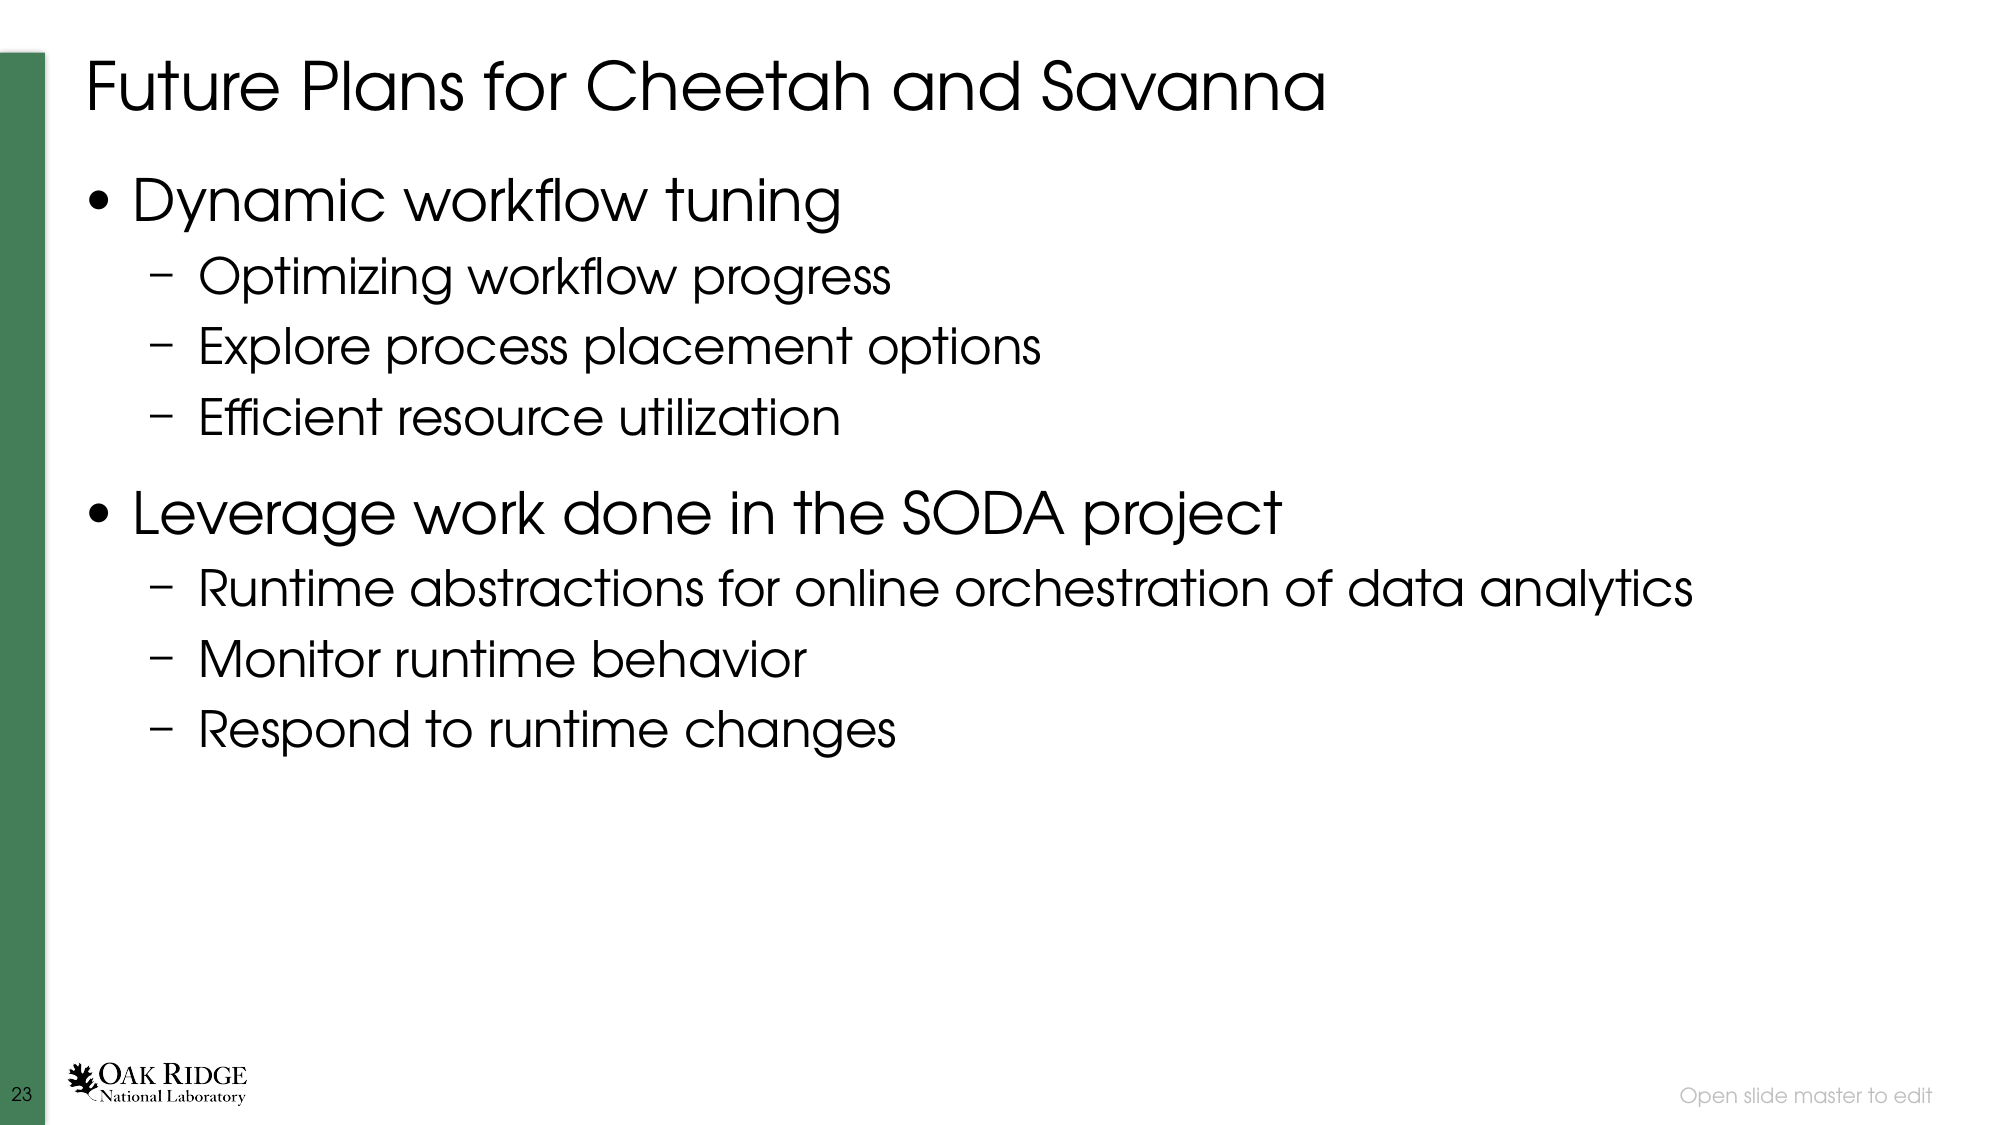

# Future Plans for Cheetah and Savanna
Dynamic workflow tuning
Optimizing workflow progress
Explore process placement options
Efficient resource utilization
Leverage work done in the SODA project
Runtime abstractions for online orchestration of data analytics
Monitor runtime behavior
Respond to runtime changes